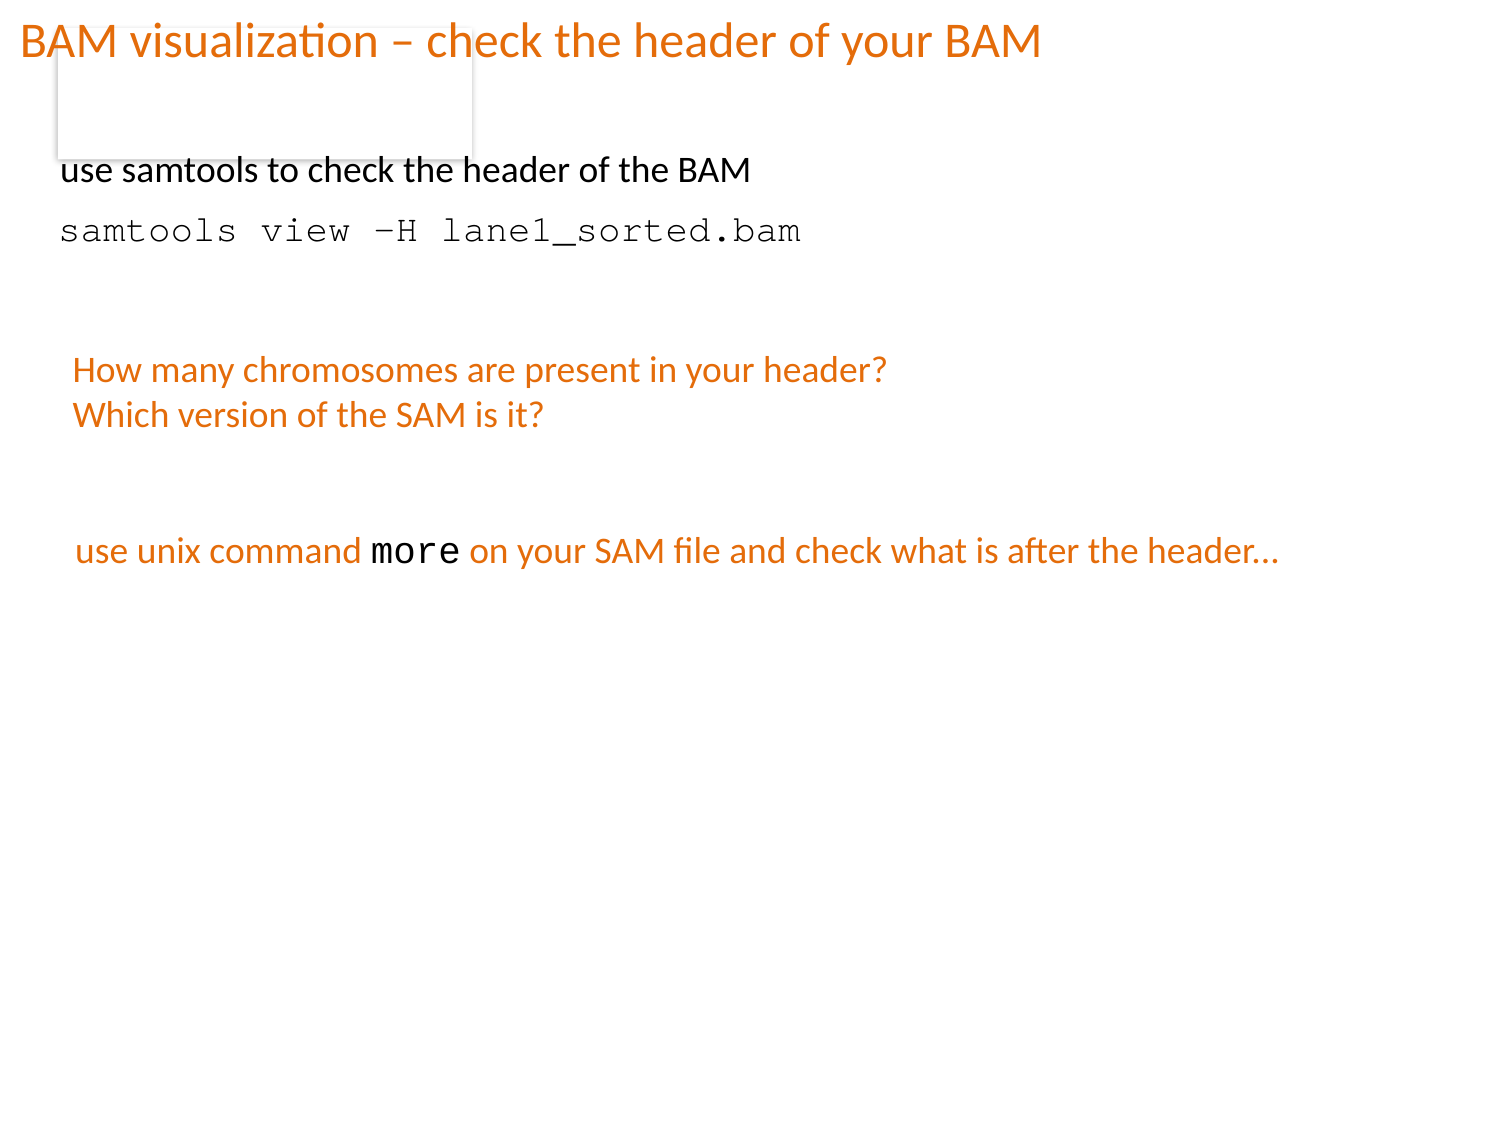

BAM visualization – check the header of your BAM

use samtools to check the header of the BAM
samtools view –H lane1_sorted.bam
How many chromosomes are present in your header?
Which version of the SAM is it?
use unix command more on your SAM file and check what is after the header...